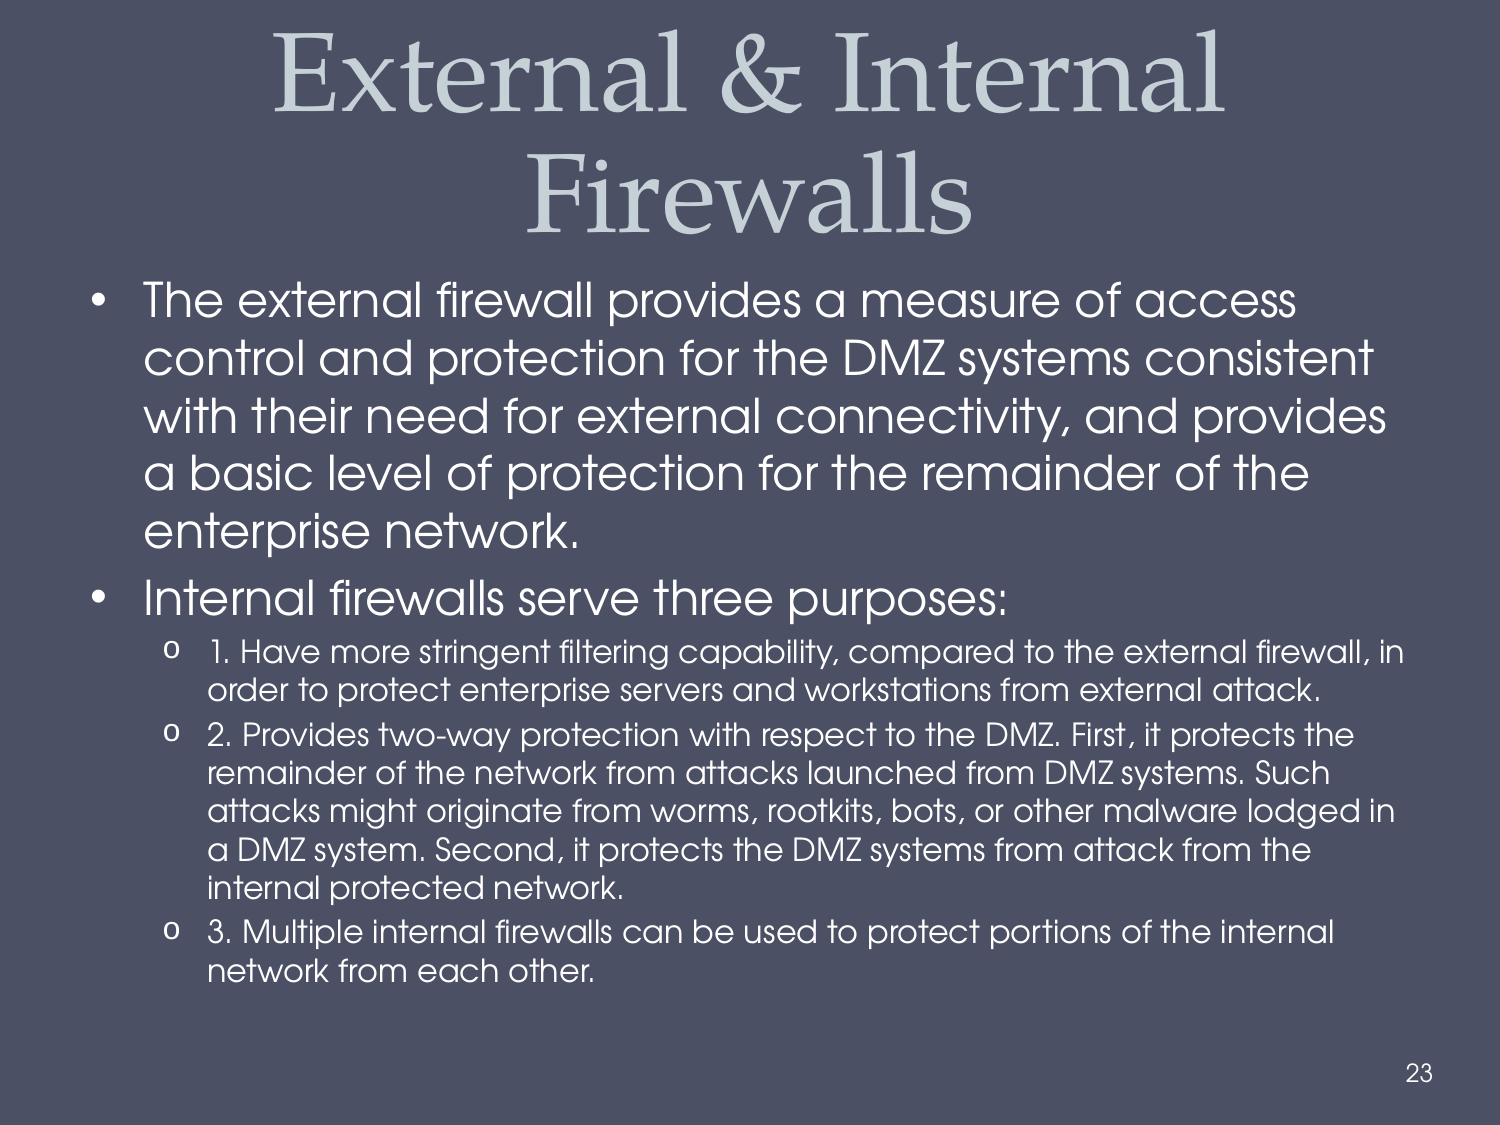

# External & Internal Firewalls
The external firewall provides a measure of access control and protection for the DMZ systems consistent with their need for external connectivity, and provides a basic level of protection for the remainder of the enterprise network.
Internal firewalls serve three purposes:
1. Have more stringent filtering capability, compared to the external firewall, in order to protect enterprise servers and workstations from external attack.
2. Provides two-way protection with respect to the DMZ. First, it protects the remainder of the network from attacks launched from DMZ systems. Such attacks might originate from worms, rootkits, bots, or other malware lodged in a DMZ system. Second, it protects the DMZ systems from attack from the internal protected network.
3. Multiple internal firewalls can be used to protect portions of the internal network from each other.
23